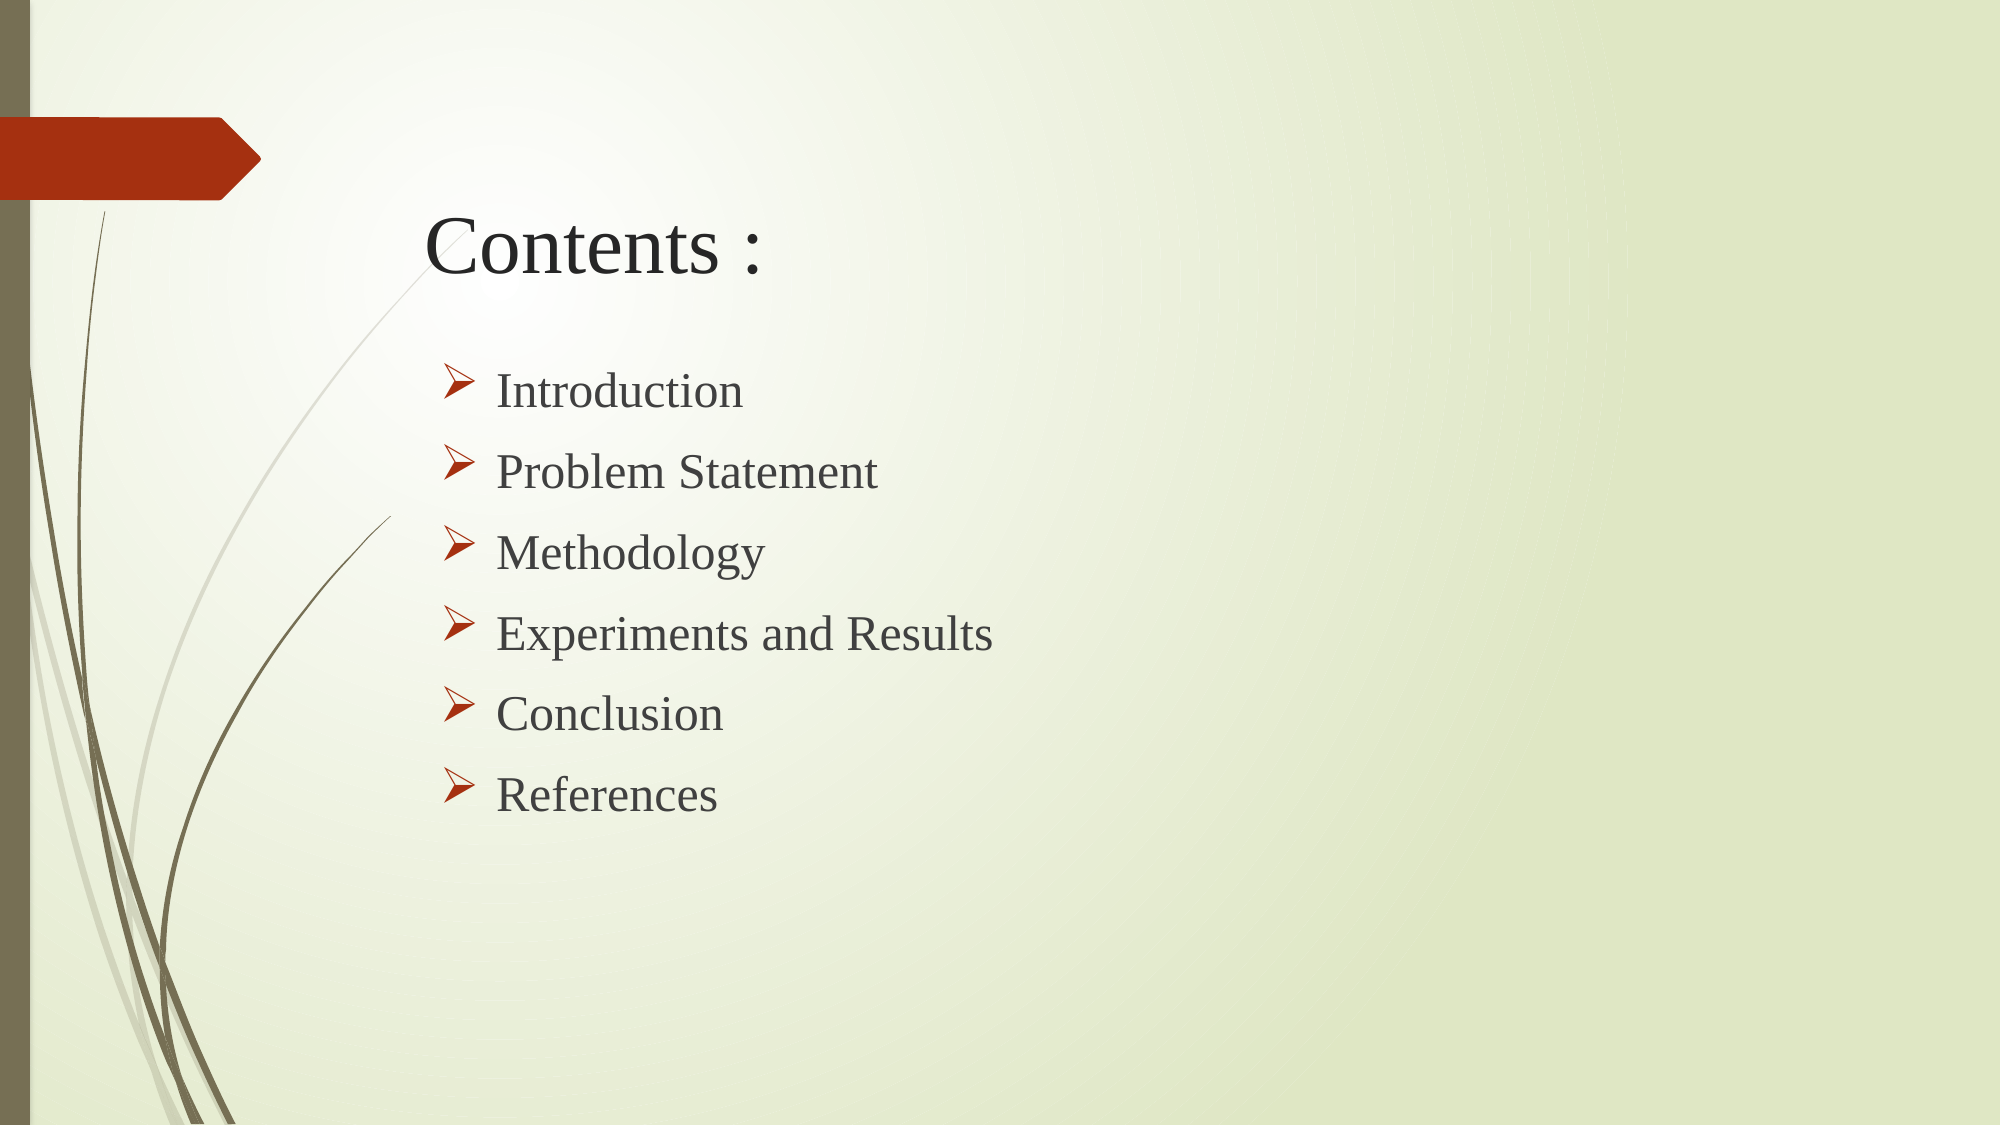

# Contents :
Introduction
Problem Statement
Methodology
Experiments and Results
Conclusion
References